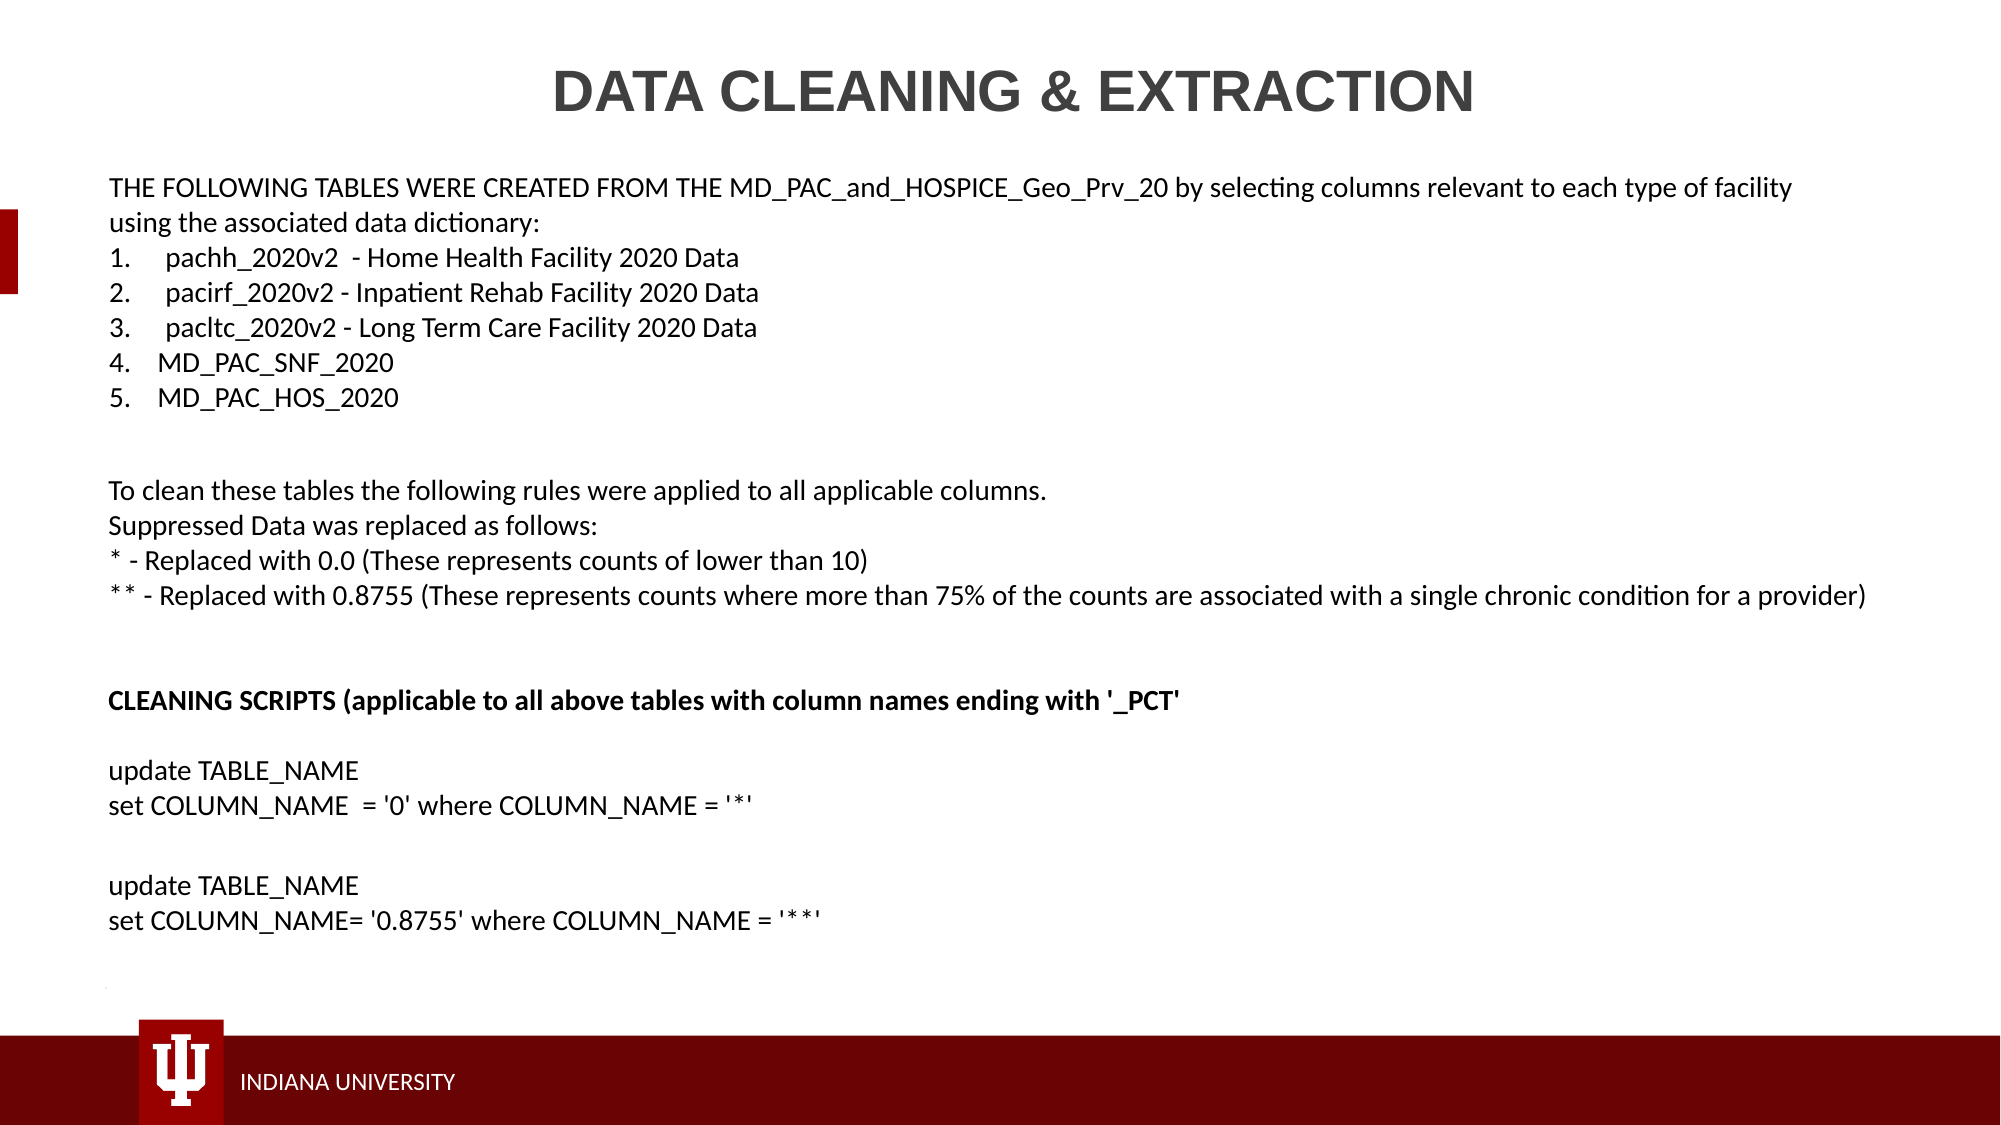

# DATA CLEANING & EXTRACTION
THE FOLLOWING TABLES WERE CREATED FROM THE MD_PAC_and_HOSPICE_Geo_Prv_20 by selecting columns relevant to each type of facility using the associated data dictionary:
pachh_2020v2  - Home Health Facility 2020 Data
pacirf_2020v2 - Inpatient Rehab Facility 2020 Data
pacltc_2020v2 - Long Term Care Facility 2020 Data
4.    MD_PAC_SNF_2020
5.    MD_PAC_HOS_2020

To clean these tables the following rules were applied to all applicable columns.
Suppressed Data was replaced as follows:
* - Replaced with 0.0 (These represents counts of lower than 10)
** - Replaced with 0.8755 (These represents counts where more than 75% of the counts are associated with a single chronic condition for a provider)

CLEANING SCRIPTS (applicable to all above tables with column names ending with '_PCT'

update TABLE_NAME
set COLUMN_NAME  = '0' where COLUMN_NAME = '*'

update TABLE_NAME
set COLUMN_NAME= '0.8755' where COLUMN_NAME = '**'